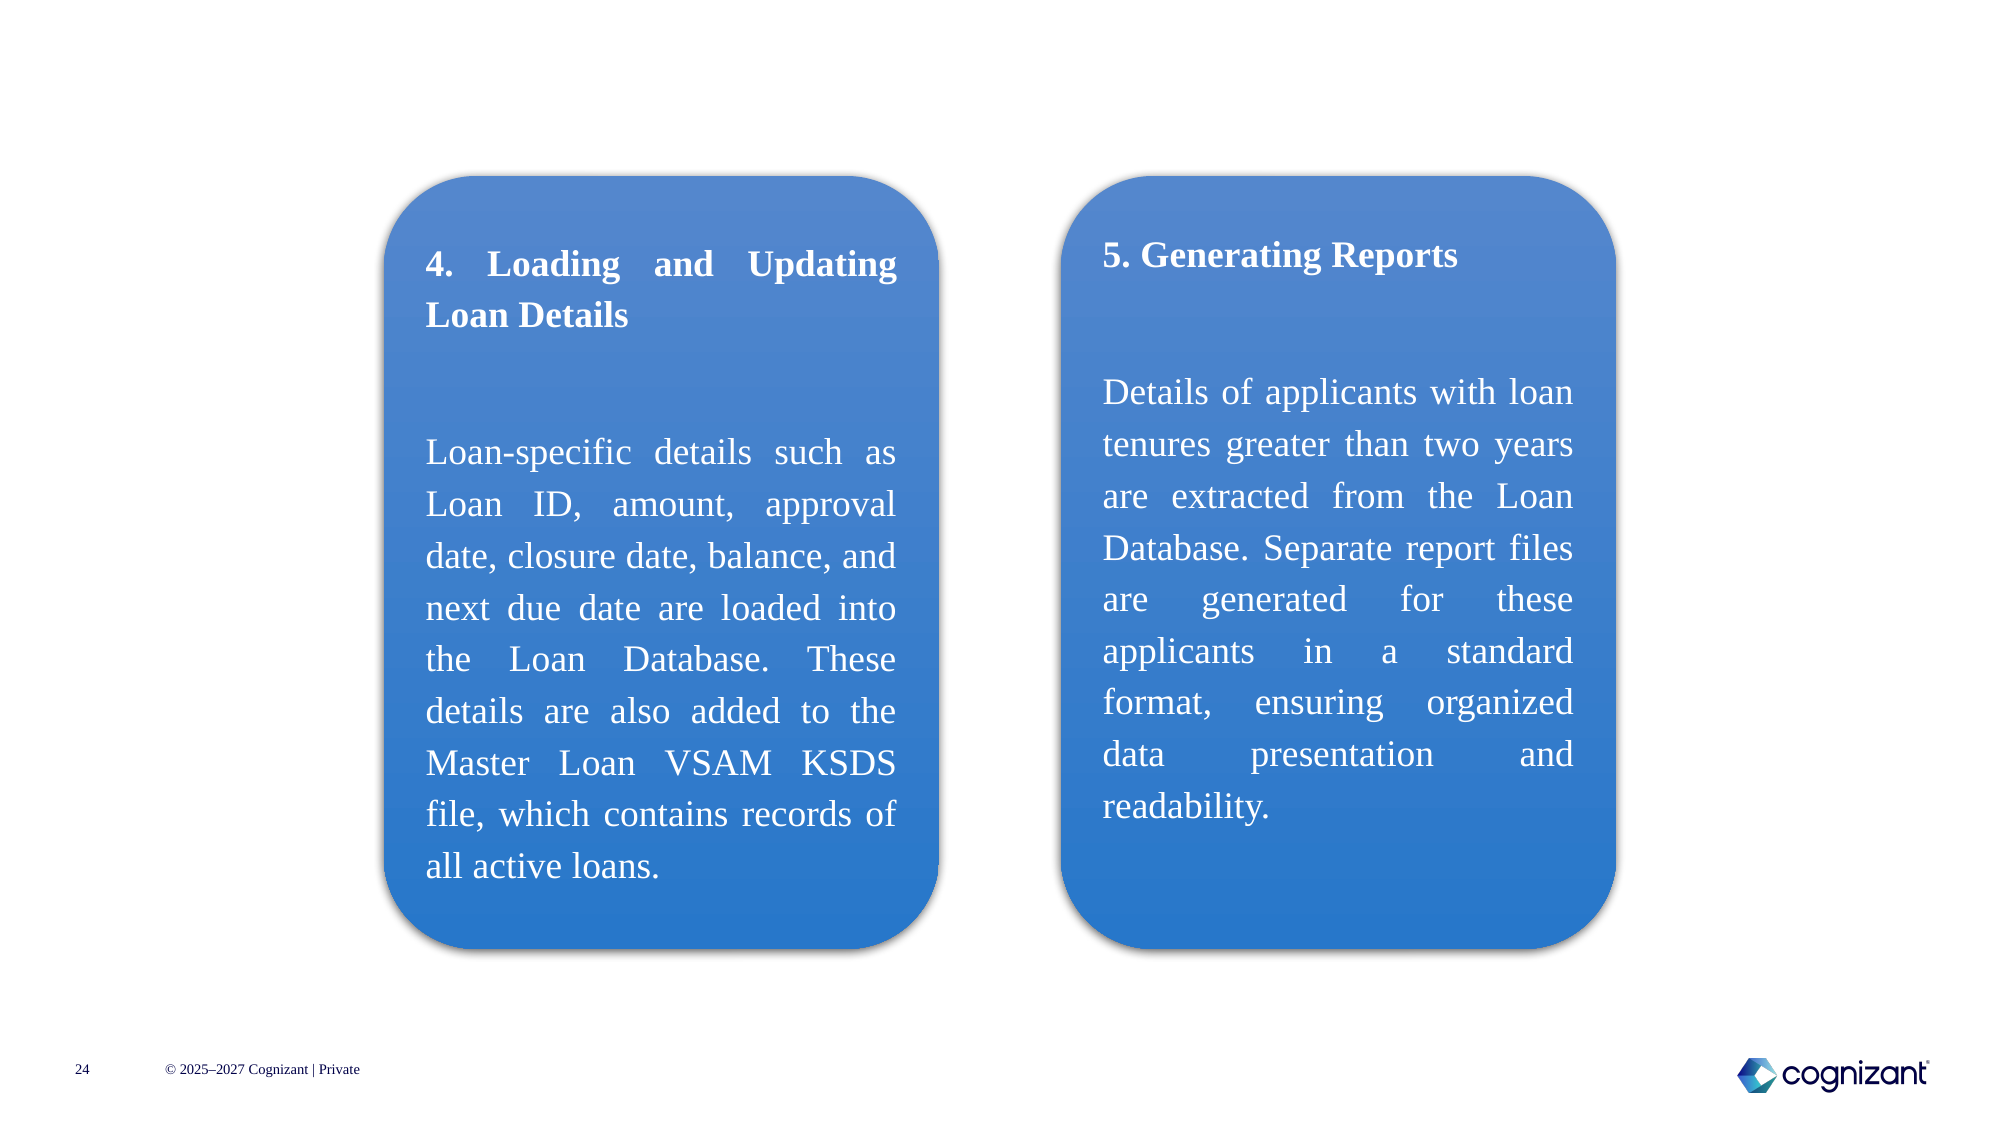

4. Loading and Updating Loan Details

Loan-specific details such as Loan ID, amount, approval date, closure date, balance, and next due date are loaded into the Loan Database. These details are also added to the Master Loan VSAM KSDS file, which contains records of all active loans.

5. Generating Reports

Details of applicants with loan tenures greater than two years are extracted from the Loan Database. Separate report files are generated for these applicants in a standard format, ensuring organized data presentation and readability.

24
© 2025–2027 Cognizant | Private